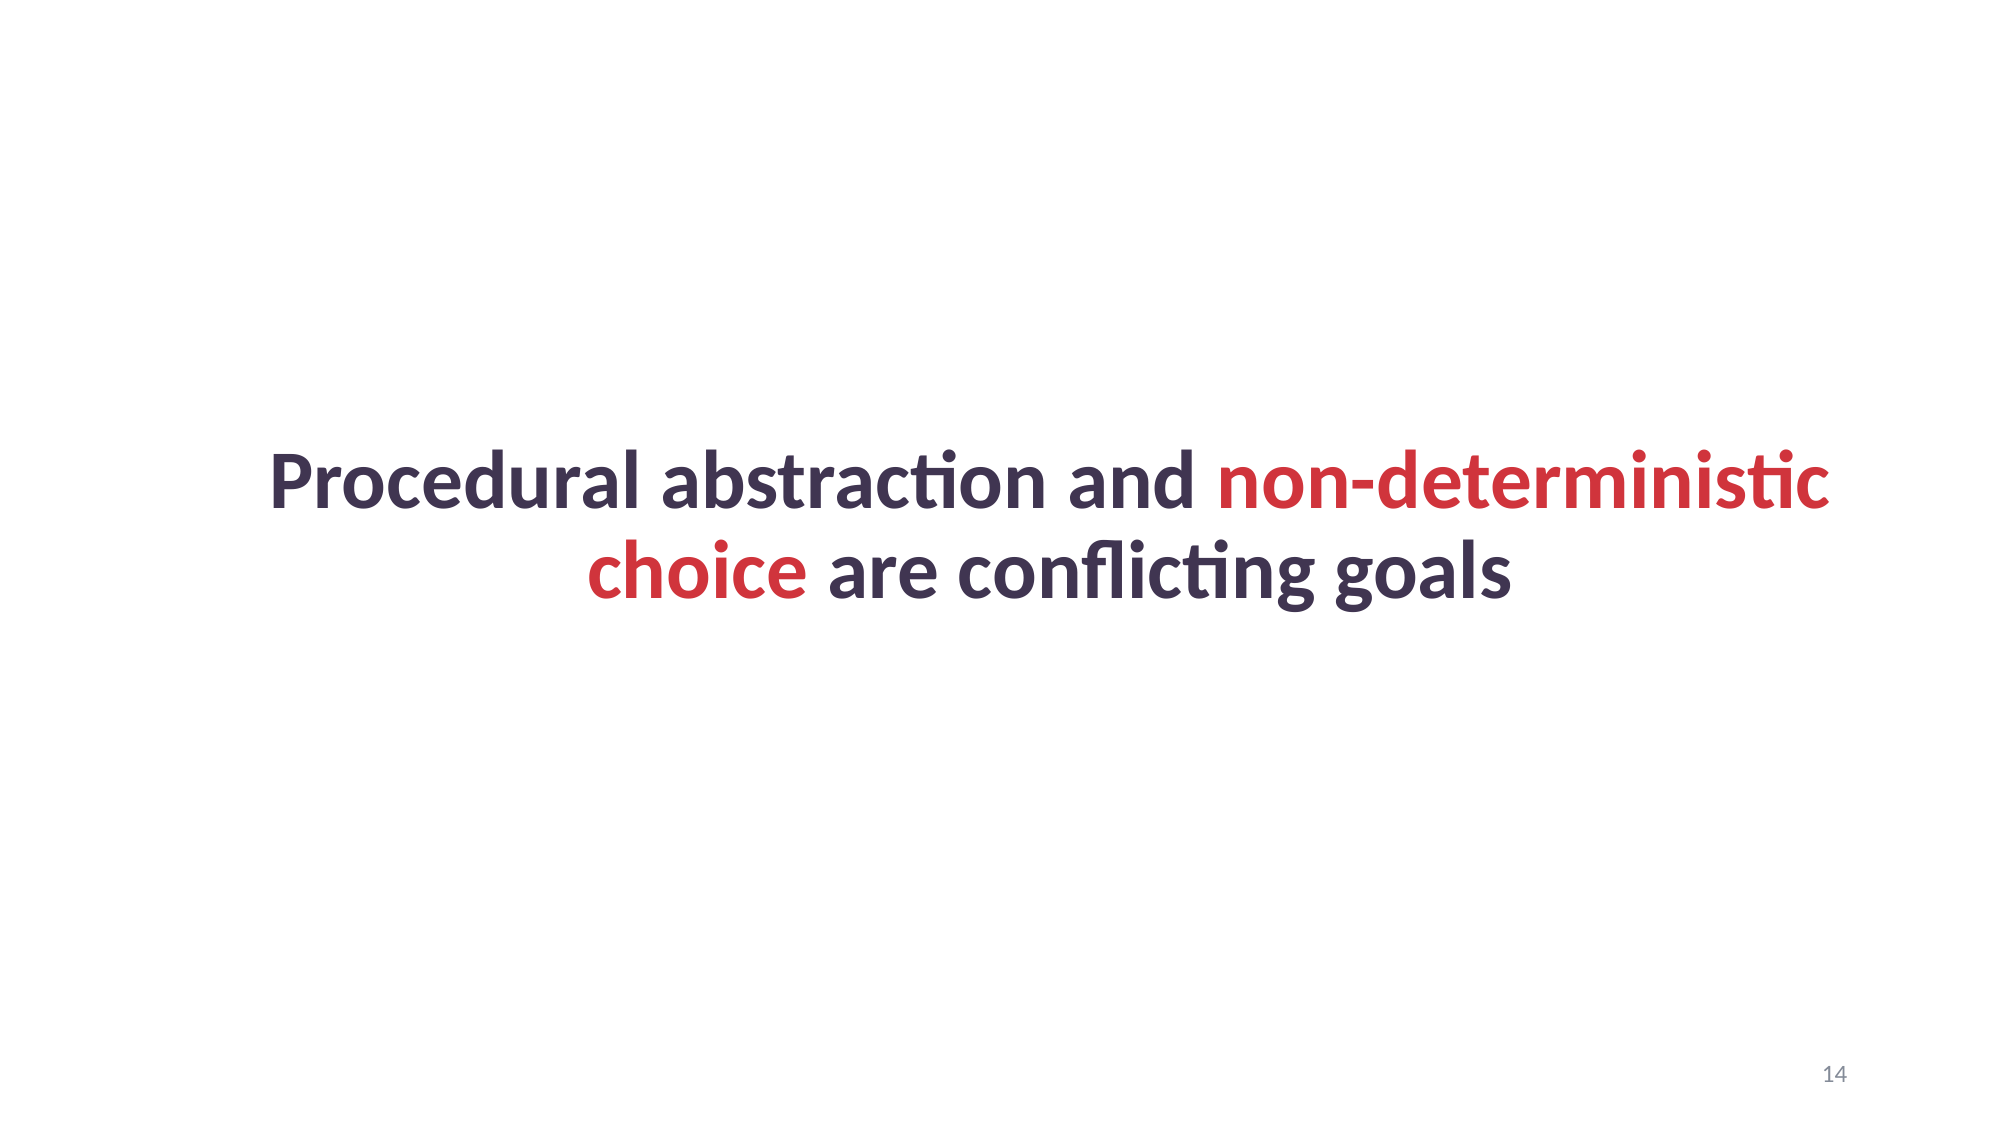

# Procedural abstraction and non-deterministic choice are conflicting goals
14